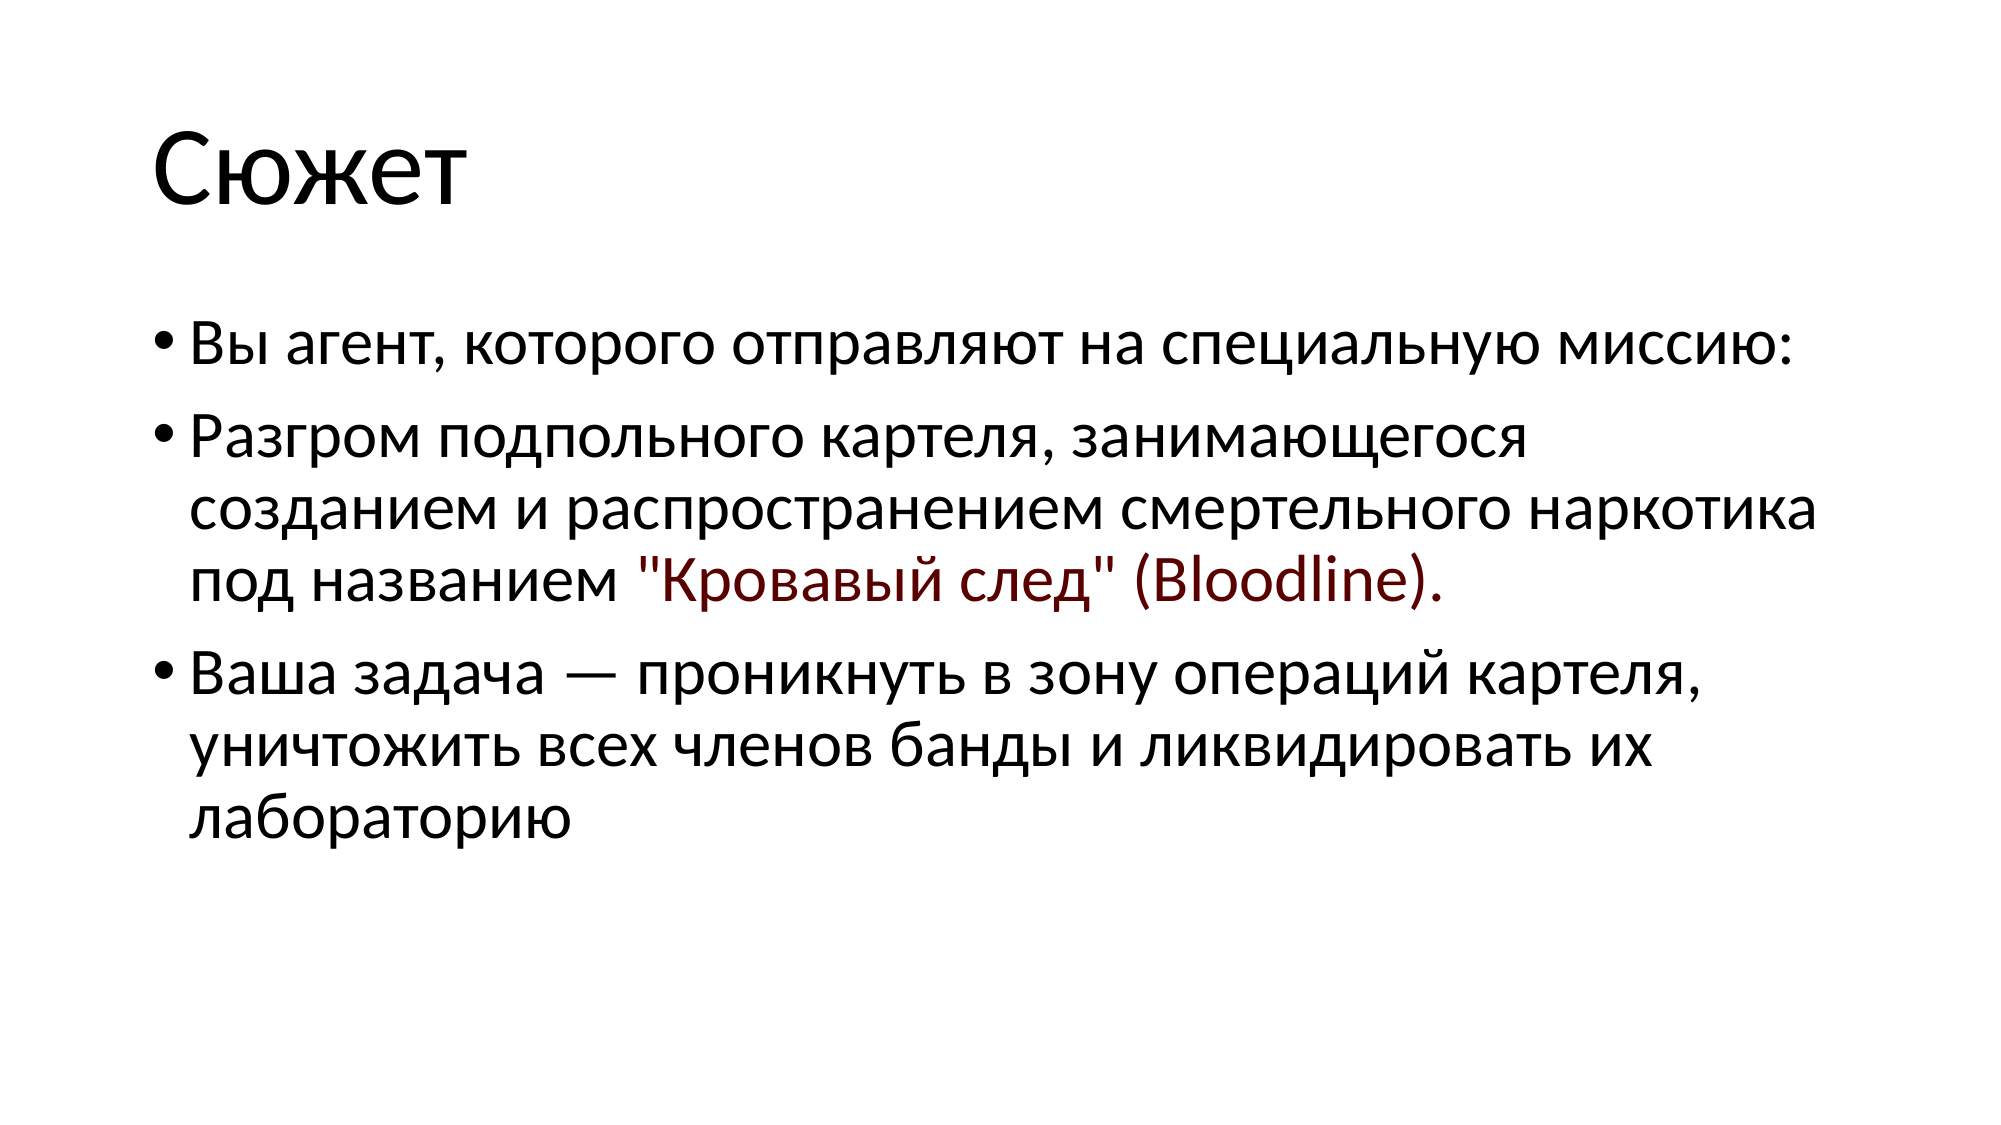

# Сюжет
Вы агент, которого отправляют на специальную миссию:
Разгром подпольного картеля, занимающегося созданием и распространением смертельного наркотика под названием "Кровавый след" (Bloodline).
Ваша задача — проникнуть в зону операций картеля, уничтожить всех членов банды и ликвидировать их лабораторию